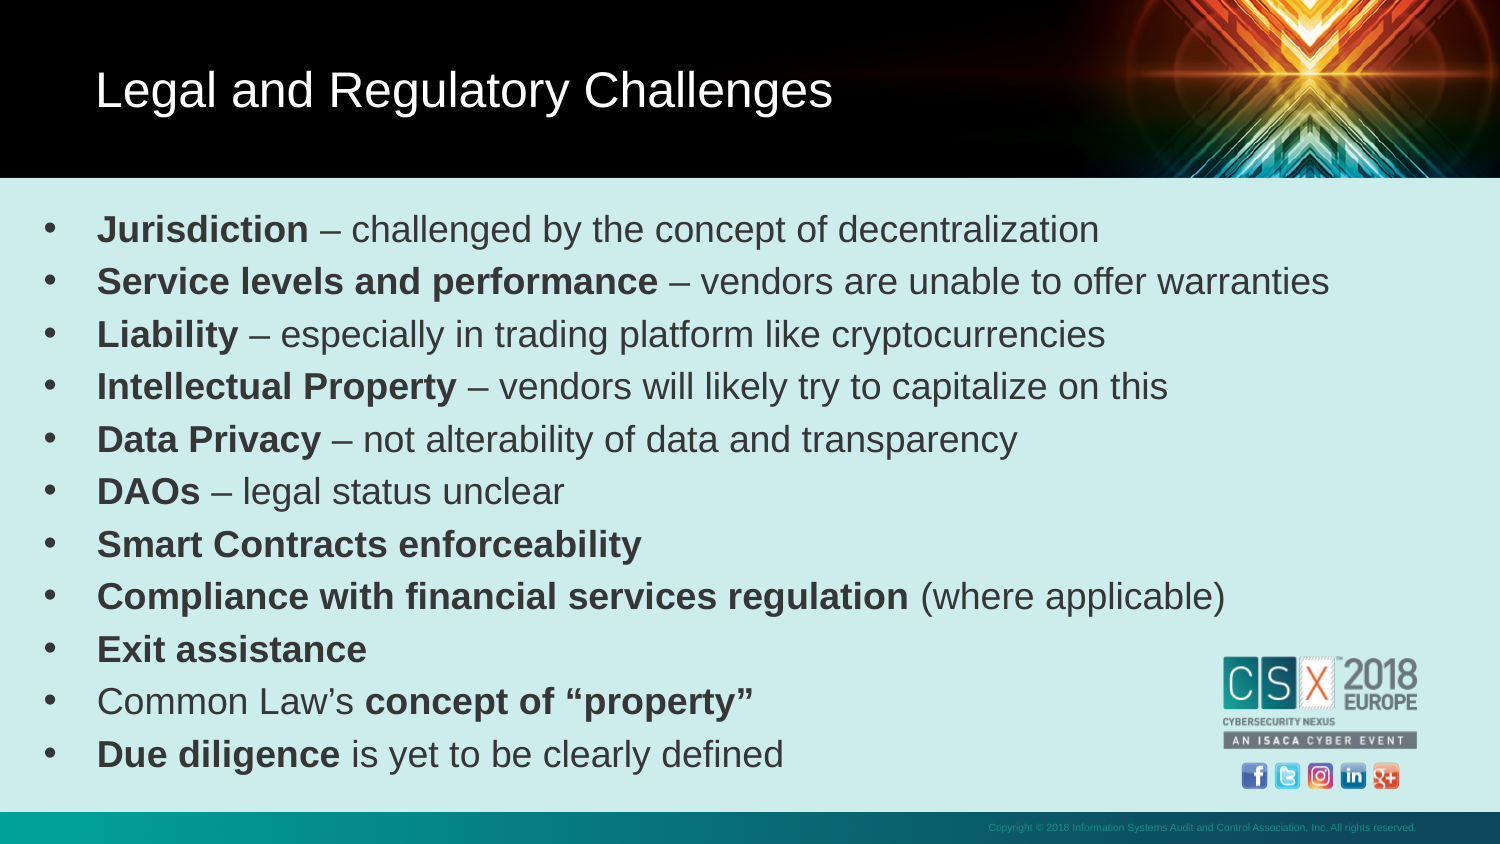

Legal and Regulatory Challenges
Jurisdiction – challenged by the concept of decentralization
Service levels and performance – vendors are unable to offer warranties
Liability – especially in trading platform like cryptocurrencies
Intellectual Property – vendors will likely try to capitalize on this
Data Privacy – not alterability of data and transparency
DAOs – legal status unclear
Smart Contracts enforceability
Compliance with financial services regulation (where applicable)
Exit assistance
Common Law’s concept of “property”
Due diligence is yet to be clearly defined